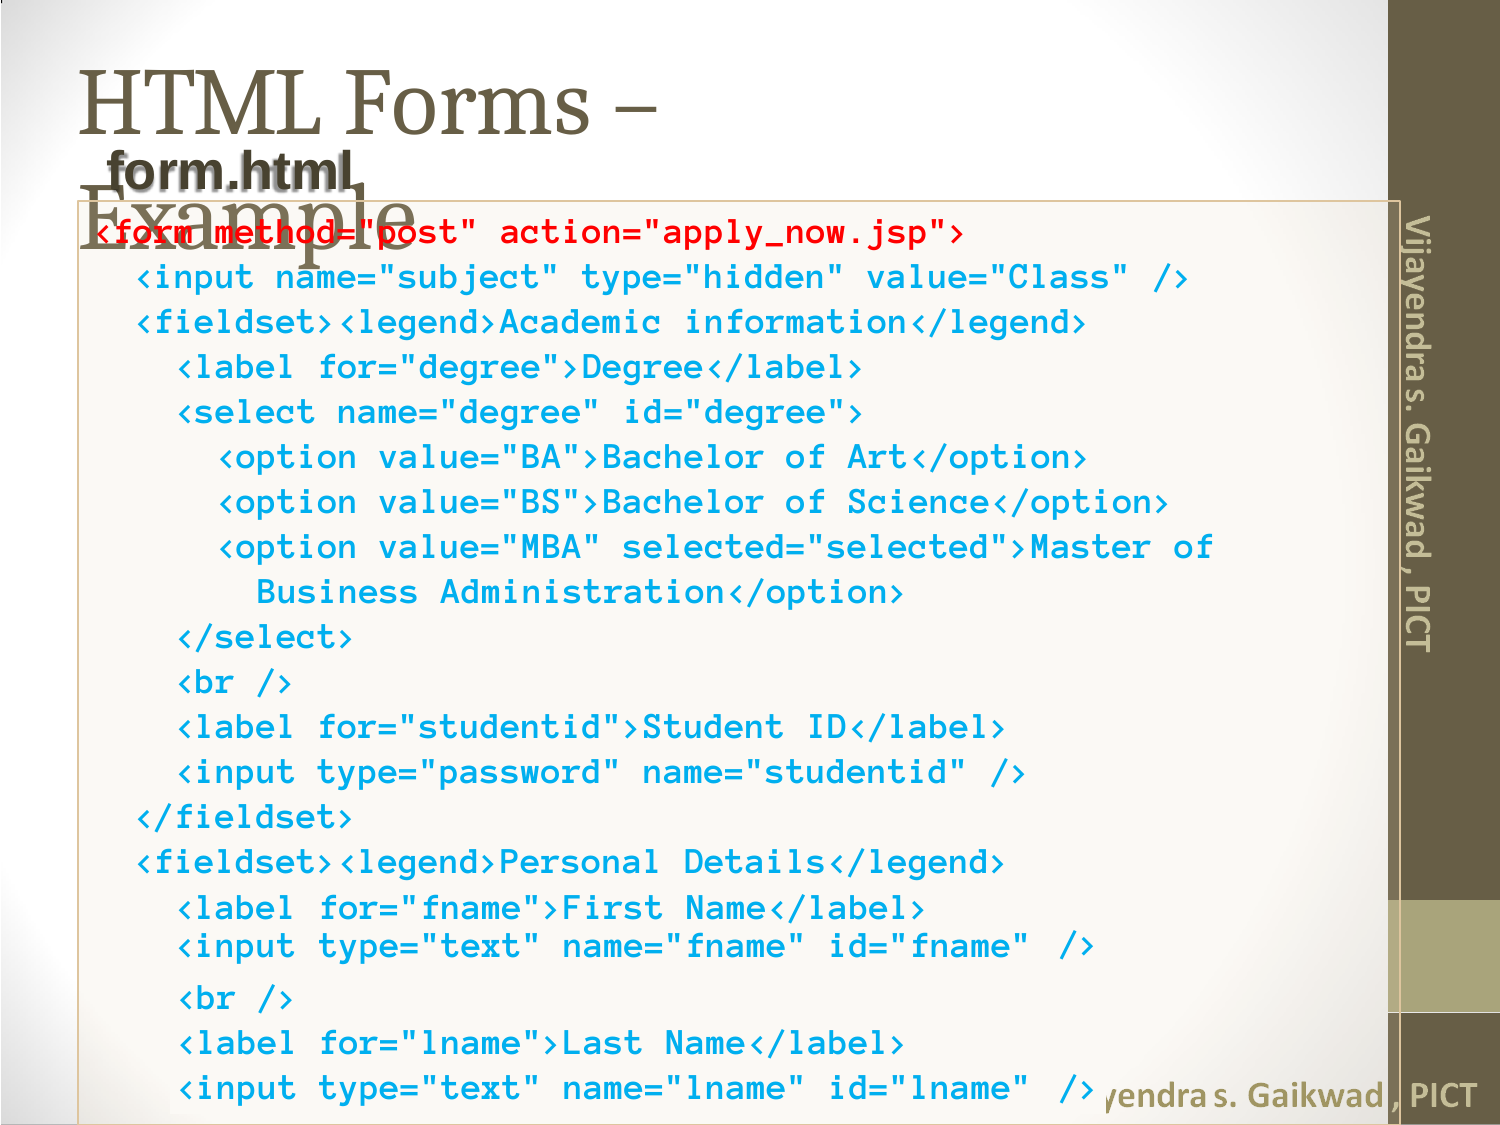

# HTML Forms – Example

form.html
<form method="post" action="apply_now.jsp">
<input name="subject" type="hidden" value="Class" />
<fieldset><legend>Academic information</legend>
<label for="degree">Degree</label>
<select name="degree" id="degree">
<option value="BA">Bachelor of Art</option>
<option value="BS">Bachelor of Science</option>
<option value="MBA" selected="selected">Master of
Business Administration</option>
</select>
<br />
<label for="studentid">Student ID</label>
<input type="password" name="studentid" />
</fieldset>
<fieldset><legend>Personal Details</legend>

| <label <input | for="fname">First Name</label> type="text" name="fname" id="fname" | /> |
| --- | --- | --- |
| <br /> |  |  |
| <label | for="lname">Last Name</label> |  |
| <input | type="text" name="lname" id="lname" | /> |